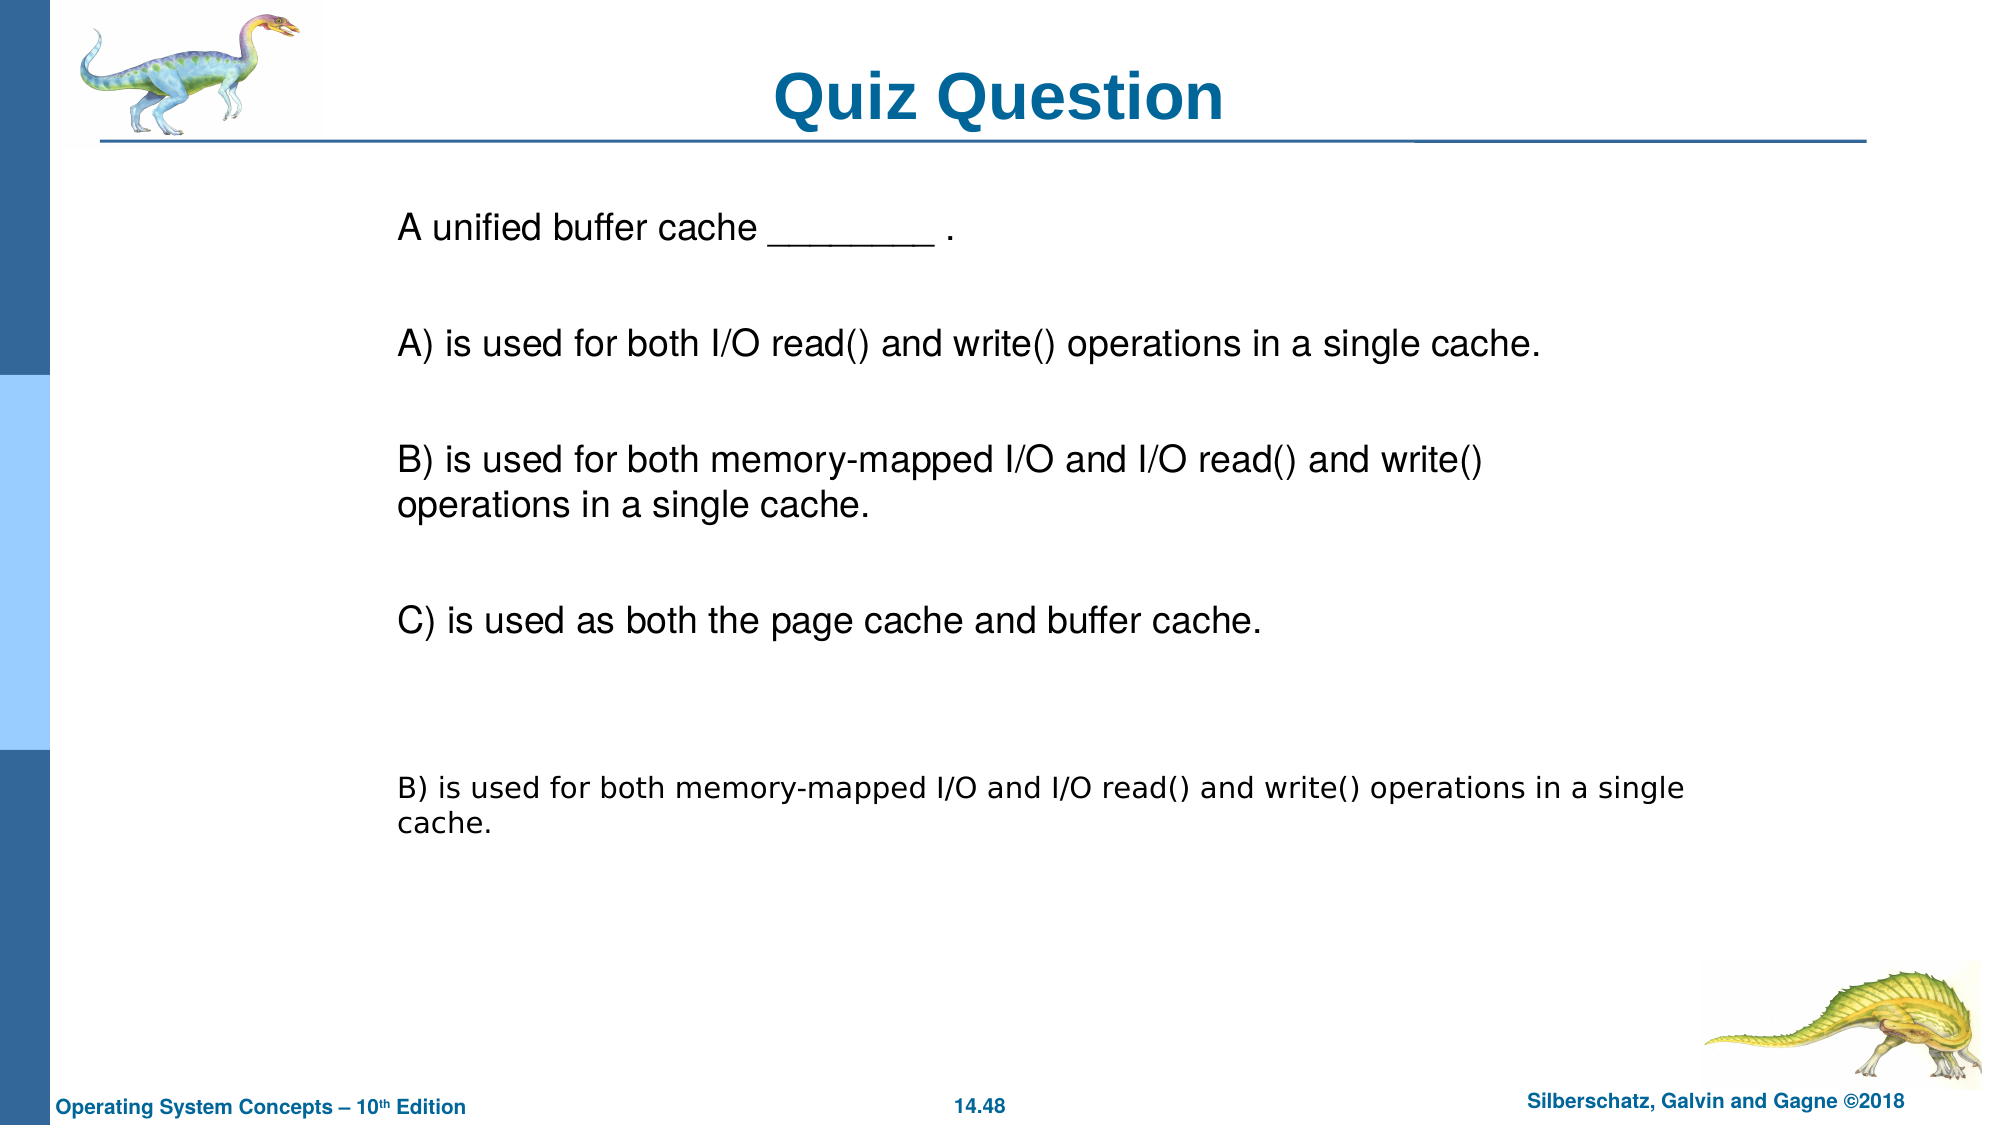

# Quiz Question
A unified buffer cache ________ .

A) is used for both I/O read() and write() operations in a single cache.

B) is used for both memory-mapped I/O and I/O read() and write() operations in a single cache.

C) is used as both the page cache and buffer cache.
B) is used for both memory-mapped I/O and I/O read() and write() operations in a single cache.